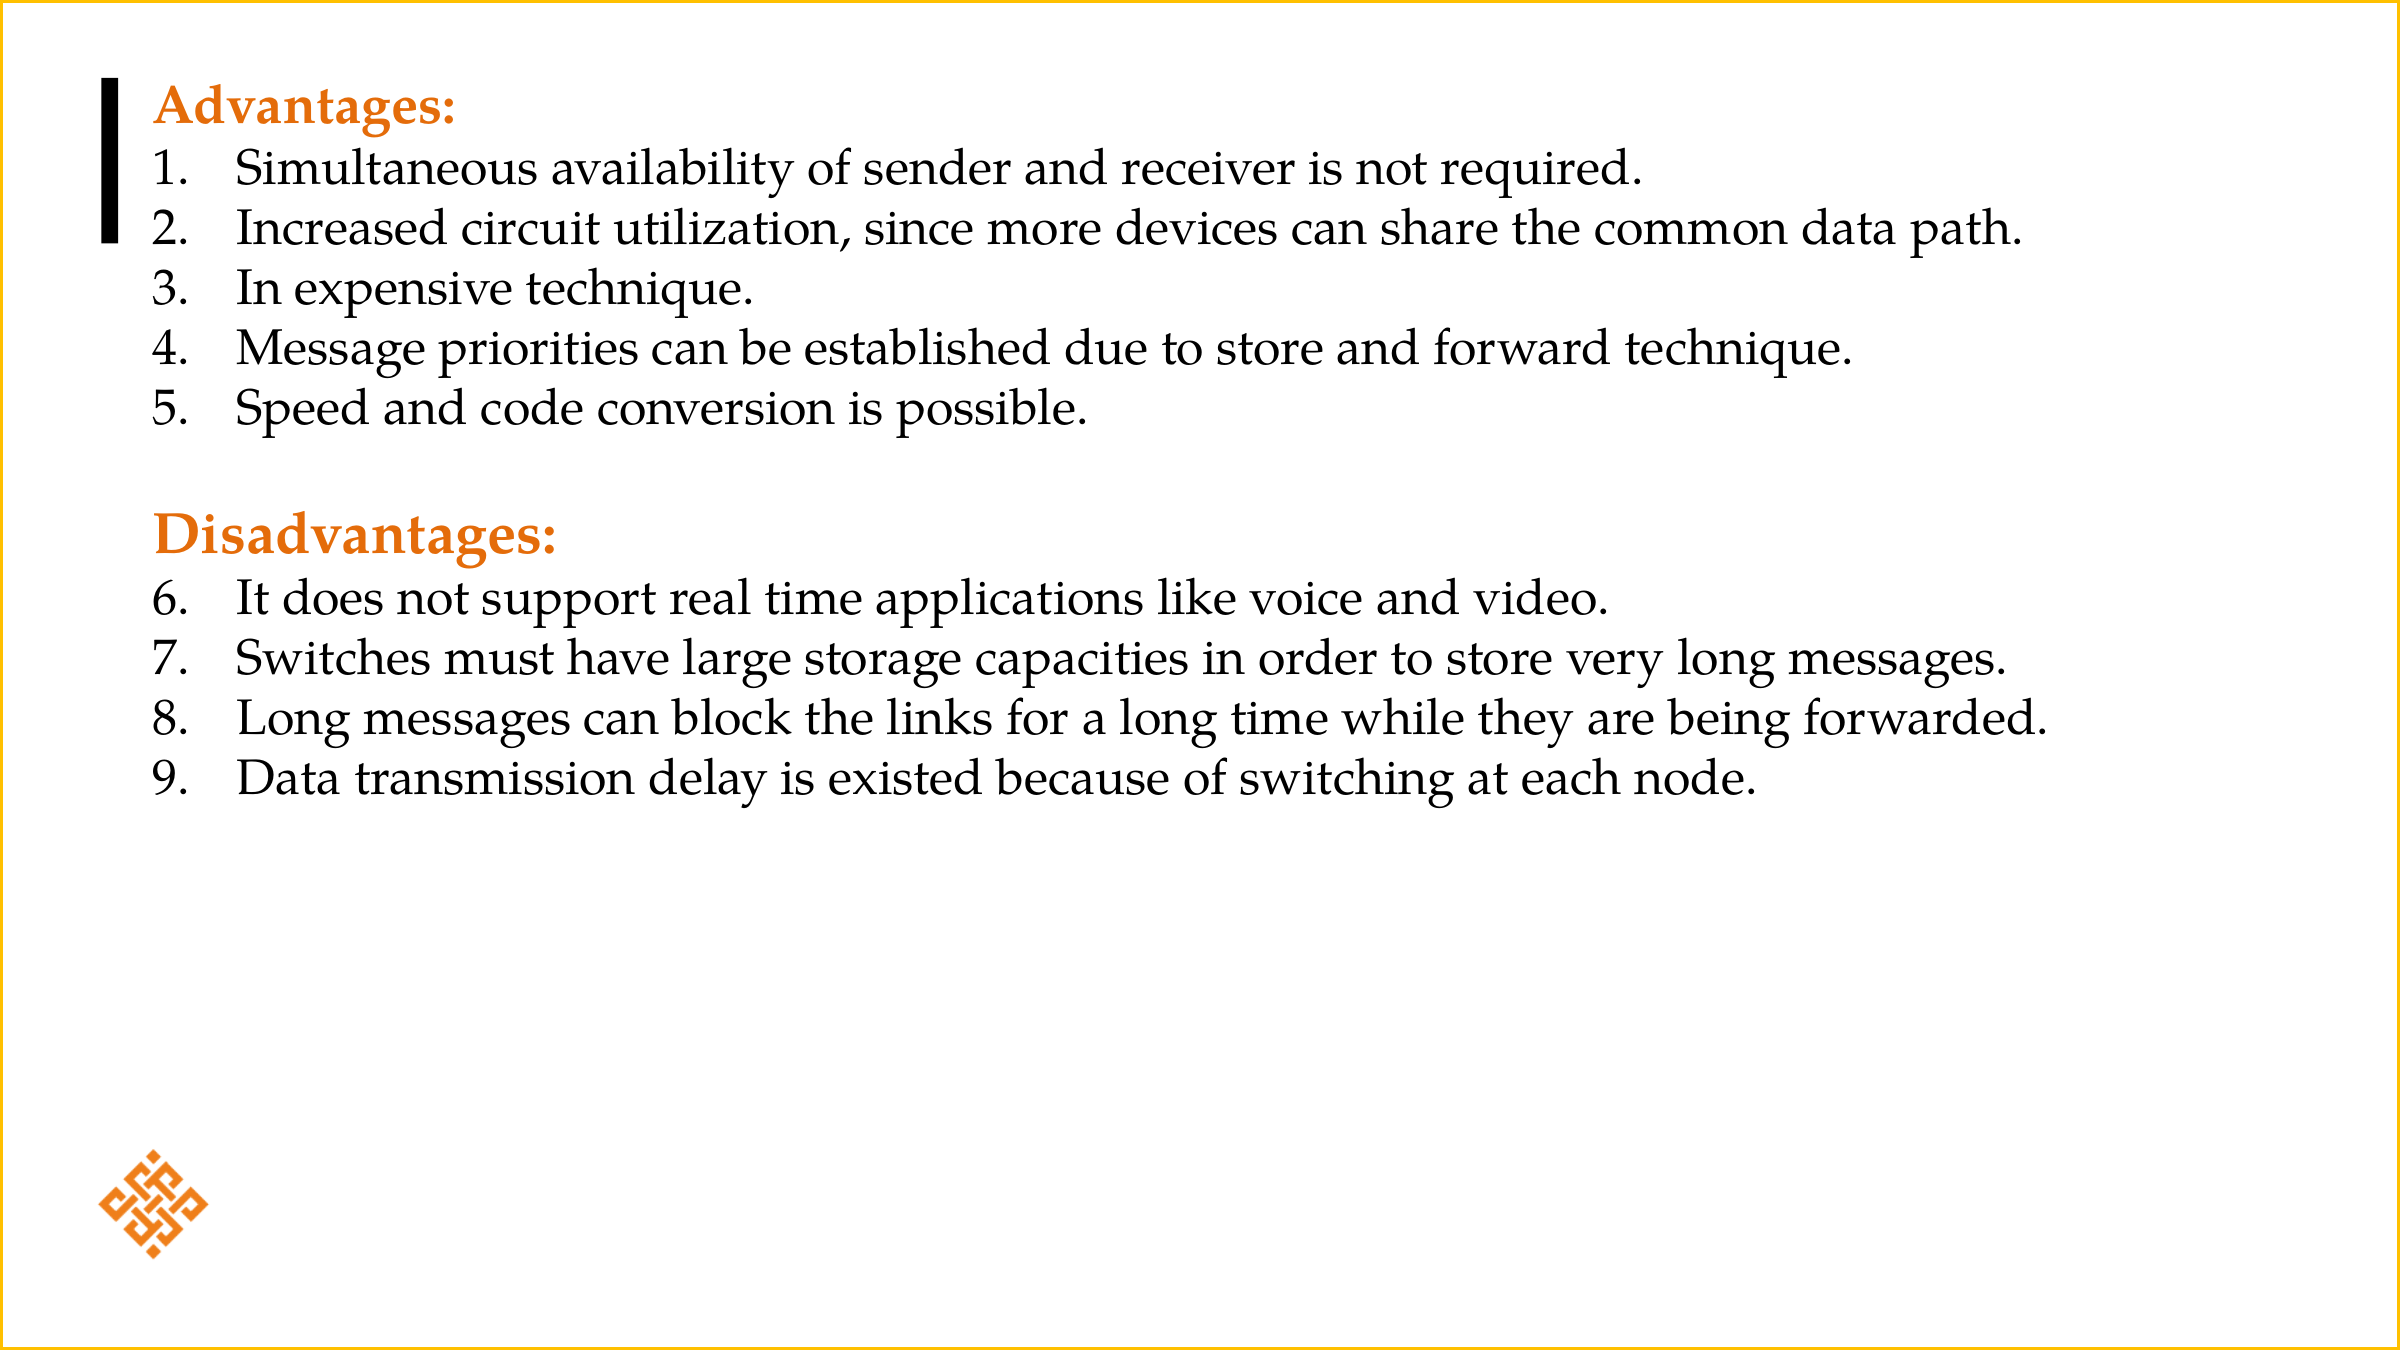

Advantages:
Simultaneous availability of sender and receiver is not required.
Increased circuit utilization, since more devices can share the common data path.
In expensive technique.
Message priorities can be established due to store and forward technique.
Speed and code conversion is possible.

Disadvantages:
It does not support real time applications like voice and video.
Switches must have large storage capacities in order to store very long messages.
Long messages can block the links for a long time while they are being forwarded.
Data transmission delay is existed because of switching at each node.